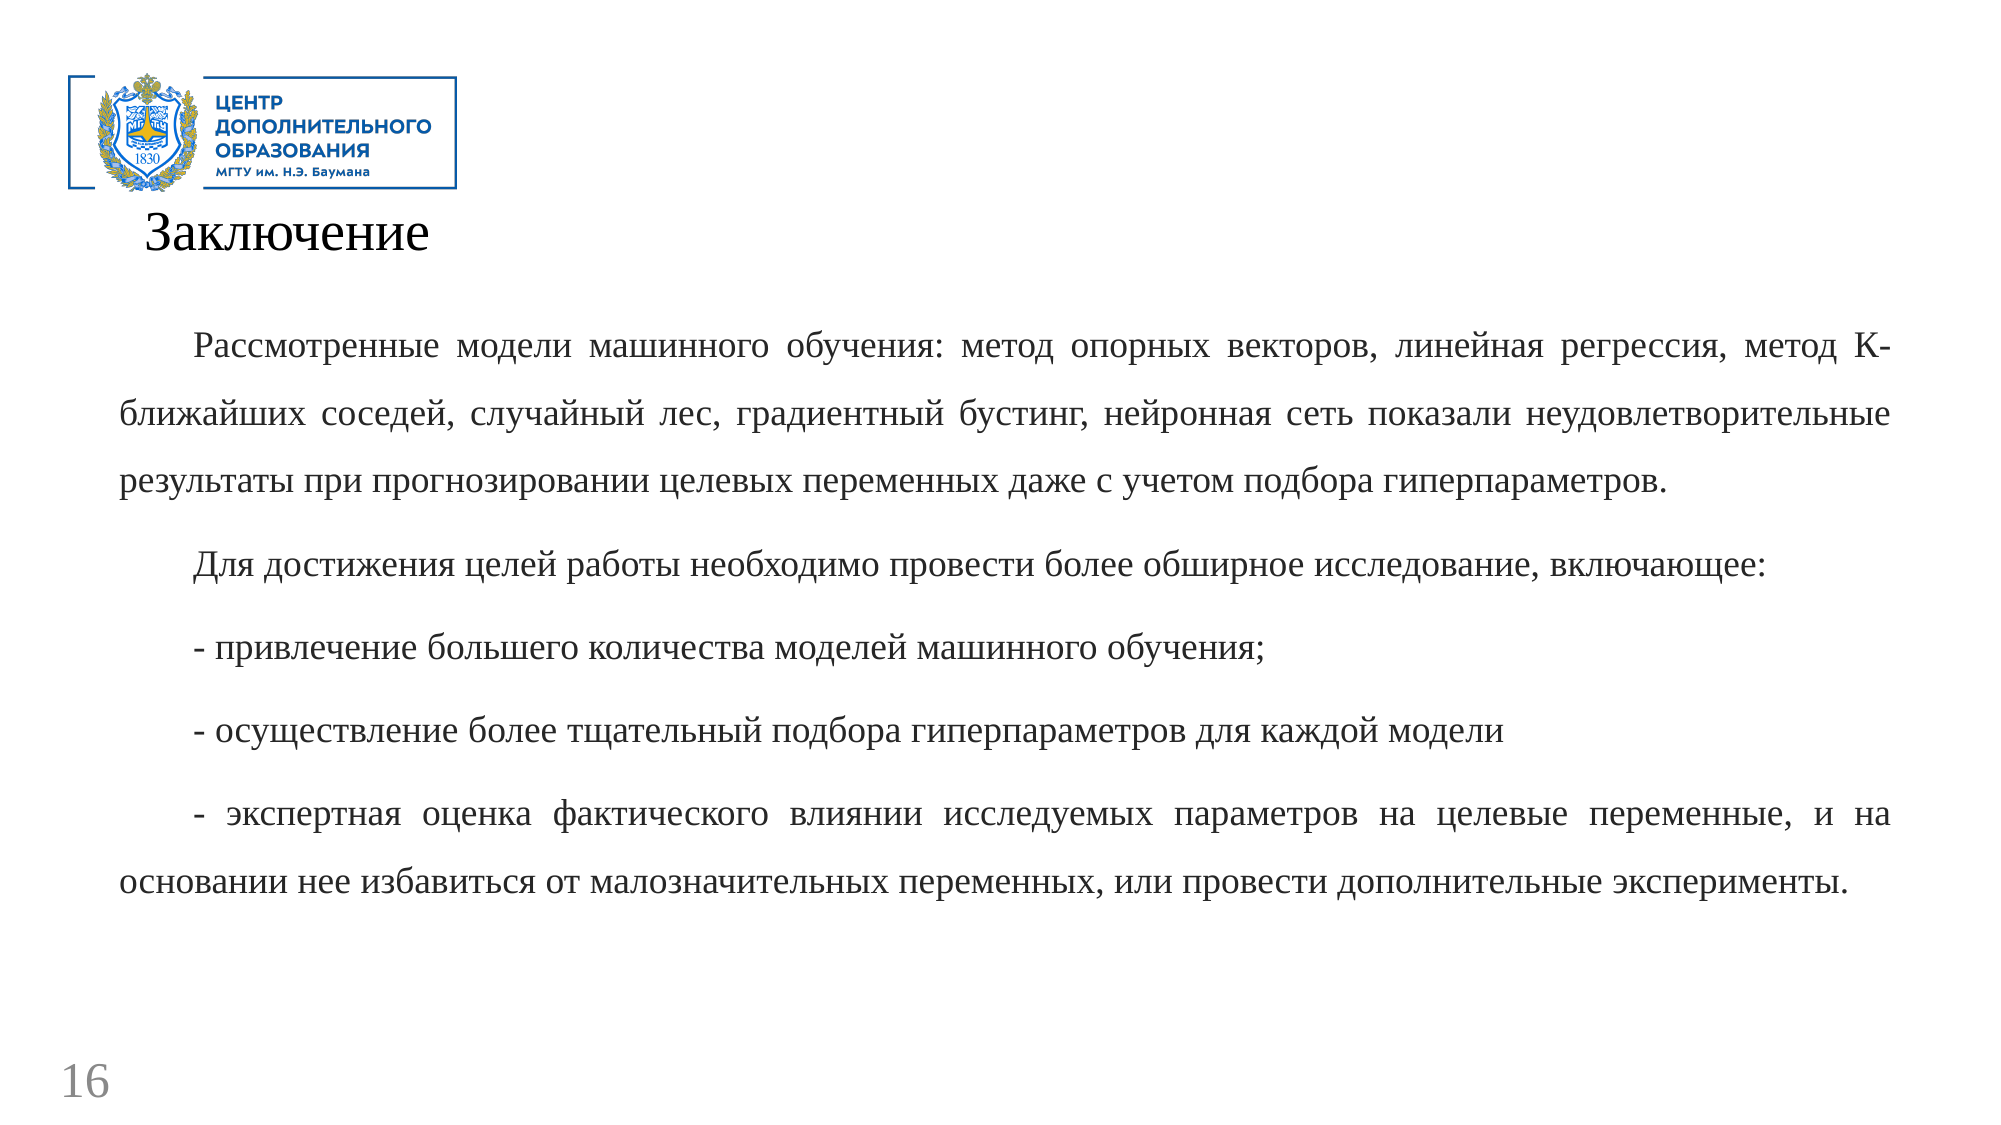

Заключение
Рассмотренные модели машинного обучения: метод опорных векторов, линейная регрессия, метод К-ближайших соседей, случайный лес, градиентный бустинг, нейронная сеть показали неудовлетворительные результаты при прогнозировании целевых переменных даже с учетом подбора гиперпараметров.
Для достижения целей работы необходимо провести более обширное исследование, включающее:
- привлечение большего количества моделей машинного обучения;
- осуществление более тщательный подбора гиперпараметров для каждой модели
- экспертная оценка фактического влиянии исследуемых параметров на целевые переменные, и на основании нее избавиться от малозначительных переменных, или провести дополнительные эксперименты.

16